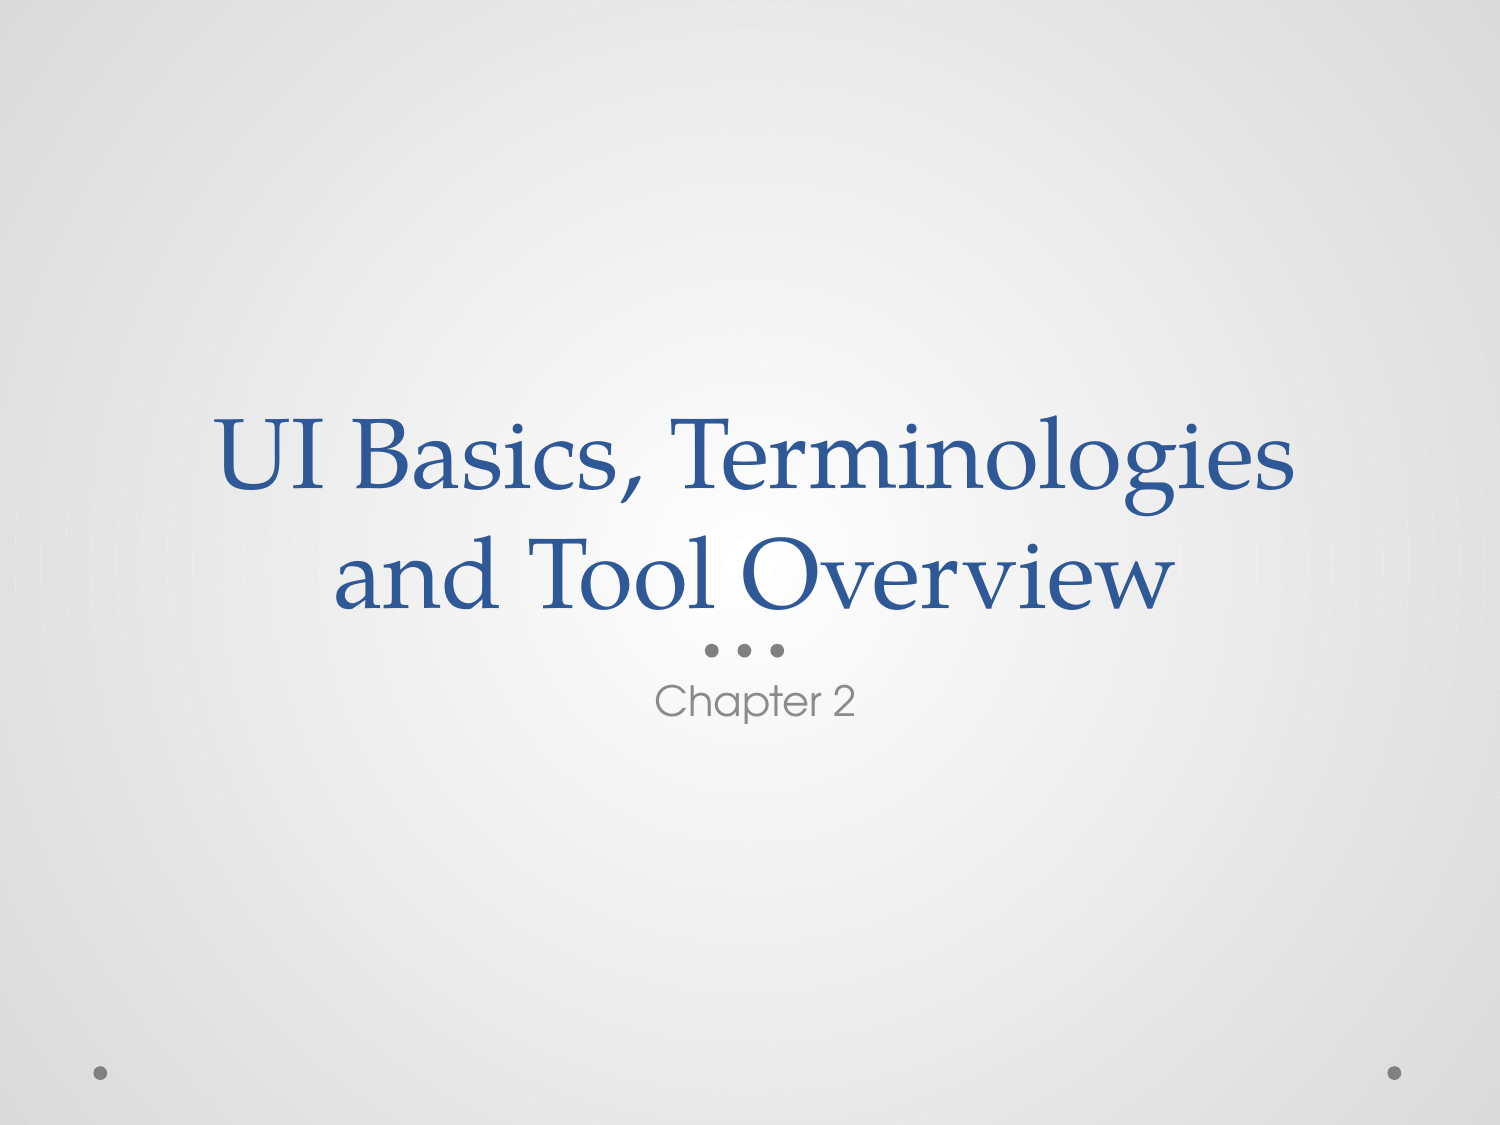

# UI Basics, Terminologies and Tool Overview
Chapter 2